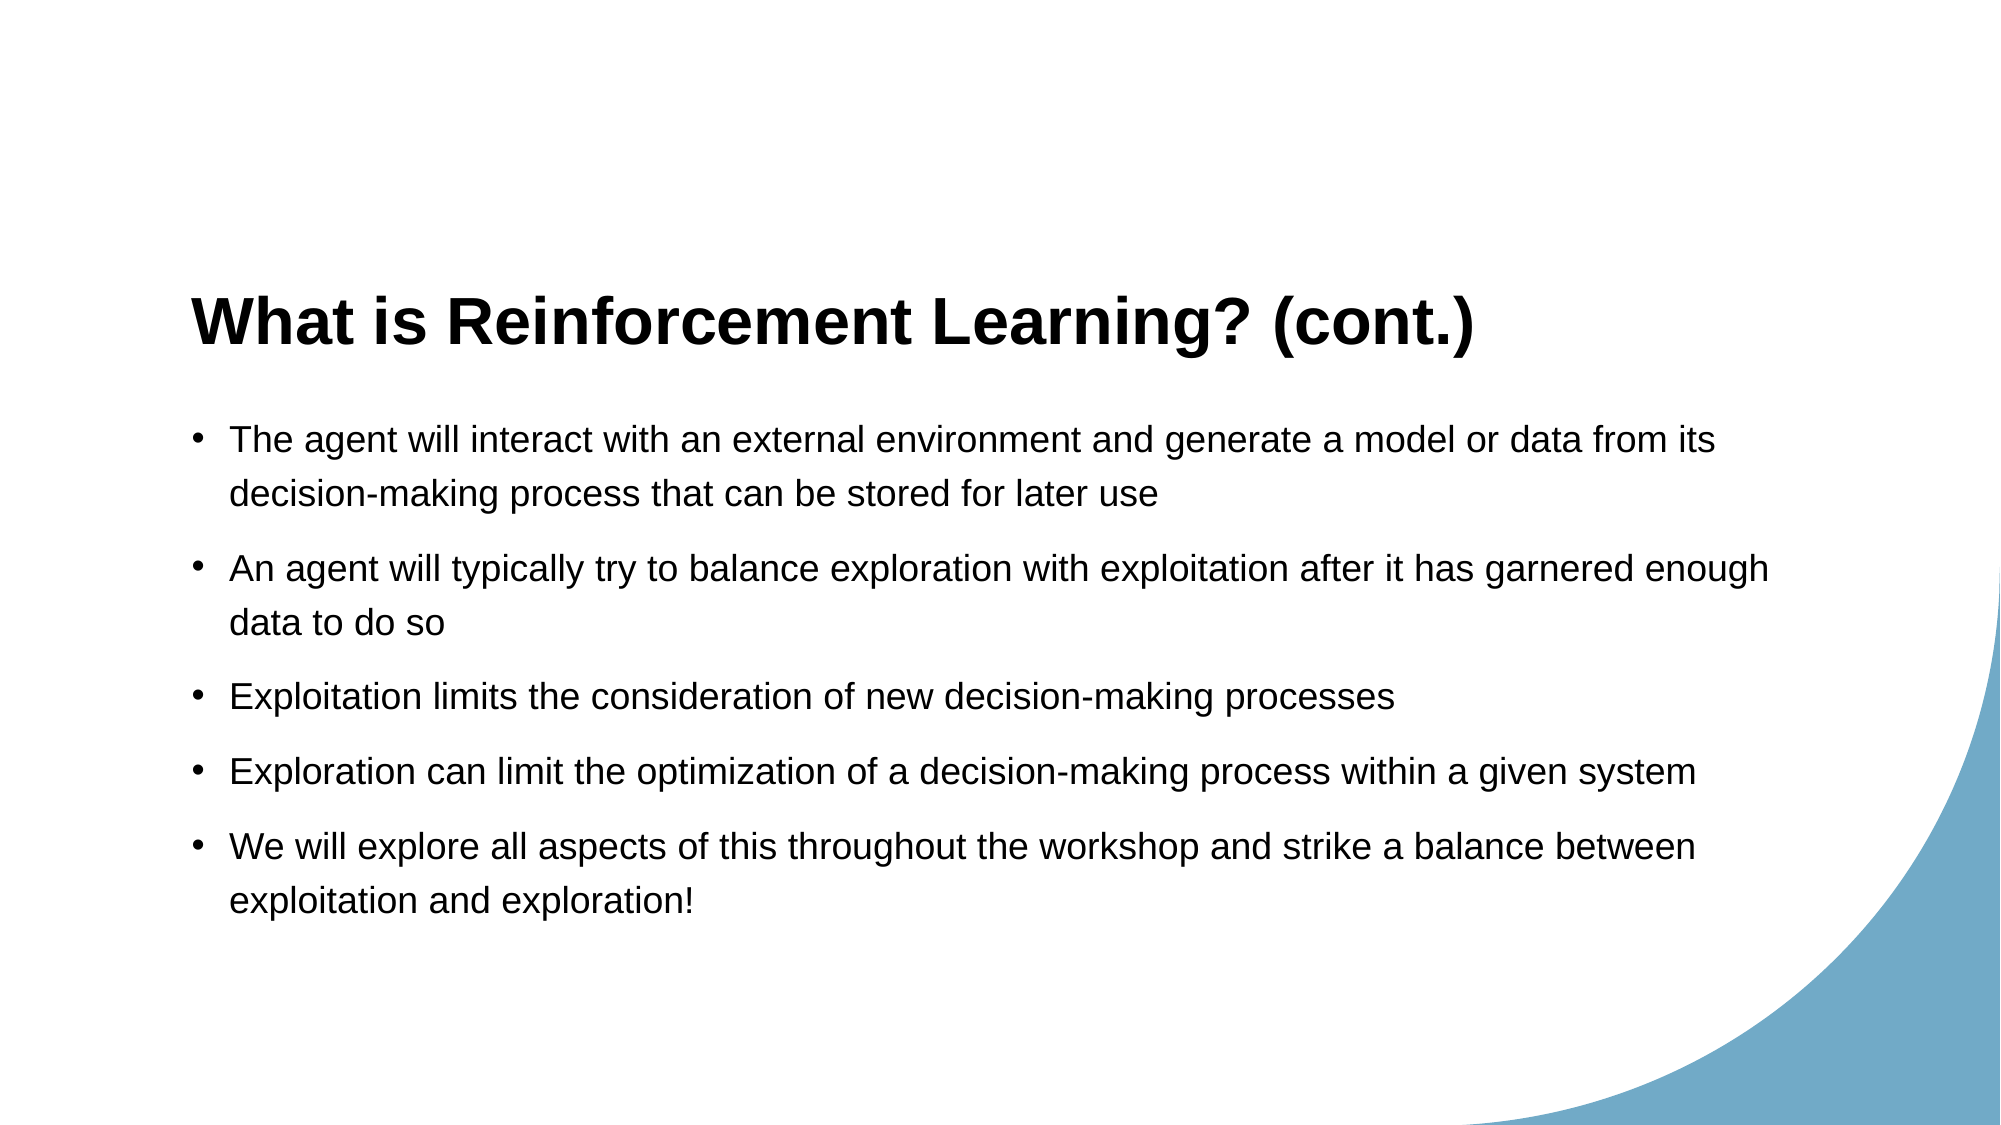

# What is Reinforcement Learning? (cont.)
The agent will interact with an external environment and generate a model or data from its decision-making process that can be stored for later use
An agent will typically try to balance exploration with exploitation after it has garnered enough data to do so
Exploitation limits the consideration of new decision-making processes
Exploration can limit the optimization of a decision-making process within a given system
We will explore all aspects of this throughout the workshop and strike a balance between exploitation and exploration!